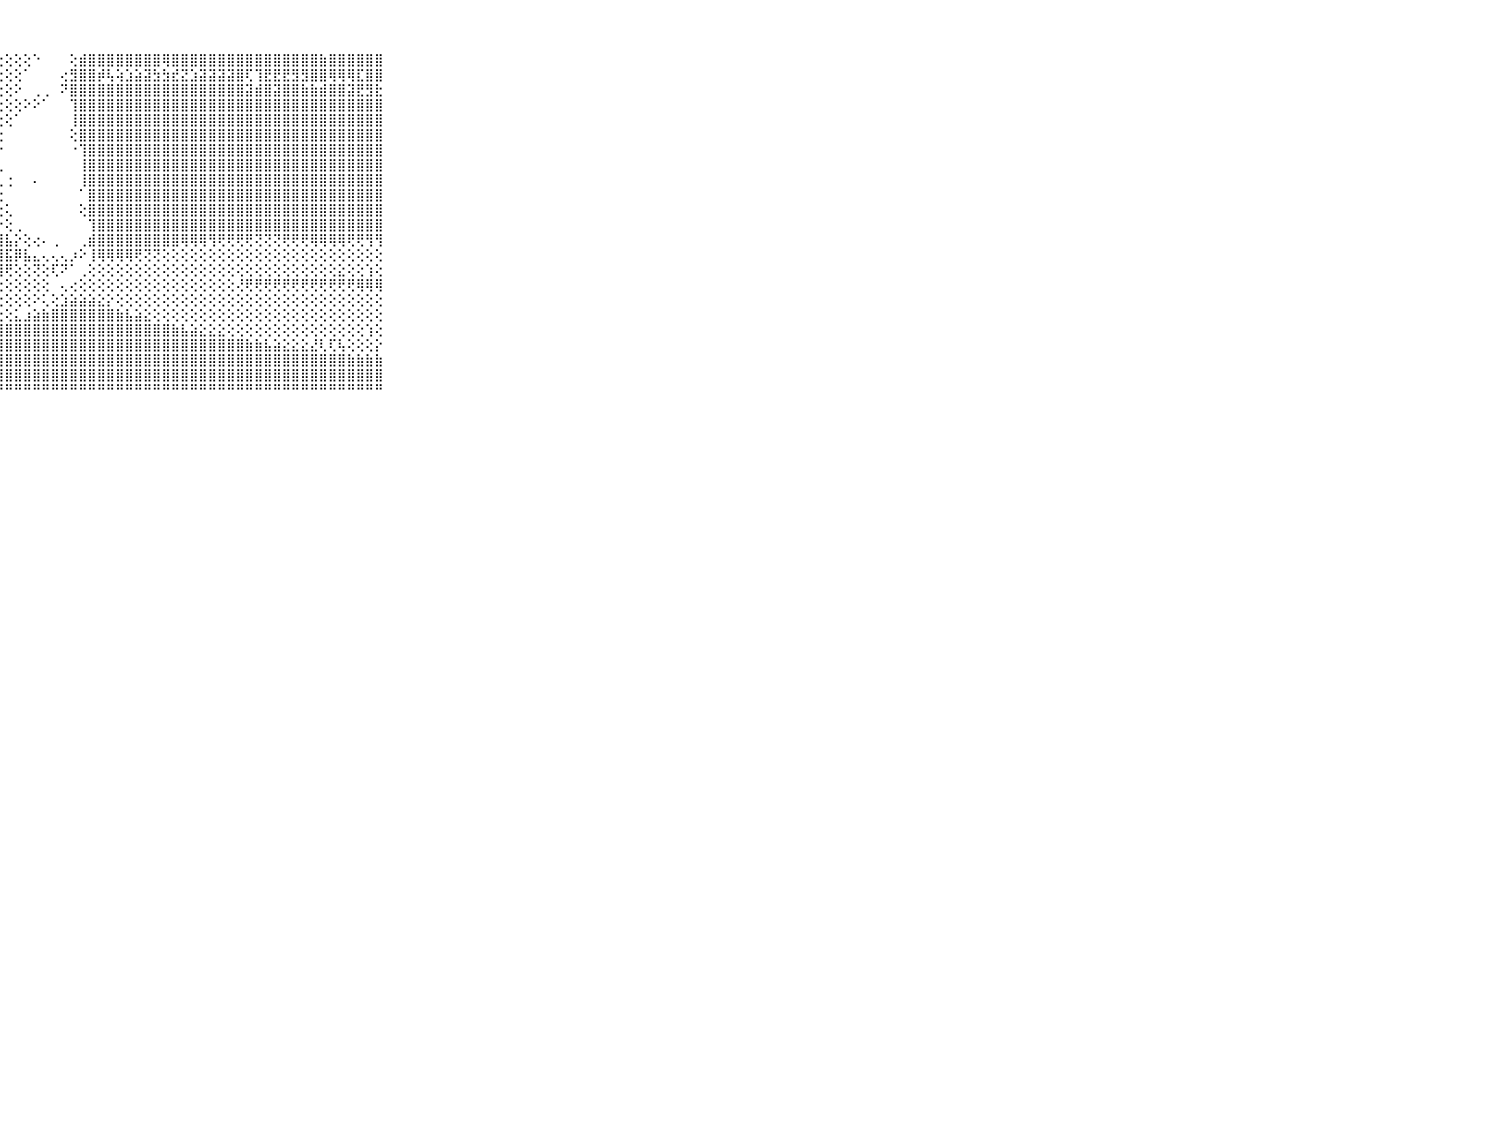

⠀⠀⠀⠀⠀⠀⠀⠀⠀⠀⠀⣷⣧⢕⢕⢕⢕⢔⠀⠀⠀⠁⢝⡿⢝⢕⢕⢕⢕⢕⢕⠑⠀⠀⠀⢕⣾⣿⣿⣿⣿⣿⣿⣿⣿⢿⣿⣿⣿⣿⣿⣿⣿⣿⣿⣿⣿⣿⣿⣿⣿⣿⣷⣿⣿⣿⣿⣿⣿⠀⠀⠀⠀⠀⠀⠀⠀⠀⠀⠀⠀
⠀⠀⠀⠀⠀⠀⠀⠀⠀⠀⠀⣿⣿⣧⡕⢕⢕⢕⢔⢄⢀⠀⠘⣿⢕⢕⢕⢕⢕⢕⠁⠀⠀⠀⢔⣻⣿⣿⡾⢧⢵⣱⣵⣽⣳⣳⣞⣝⣱⣽⣽⣽⣽⣿⢏⢹⣟⣟⣟⣻⣻⣿⣿⢿⢿⢿⣏⣿⣿⠀⠀⠀⠀⠀⠀⠀⠀⠀⠀⠀⠀
⠀⠀⠀⠀⠀⠀⠀⠀⠀⠀⠀⣿⣿⣿⣿⣧⡕⢕⢕⢕⠕⠀⠀⣷⢕⢕⢕⢕⢕⠕⠀⢀⢀⠀⠝⣿⣿⣿⣿⣿⣿⣿⣿⣿⣿⣿⣿⣿⣿⣿⣿⣿⣿⣿⣽⣾⣿⣽⣿⣿⣷⣷⣾⣿⣿⣽⣟⣻⣗⠀⠀⠀⠀⠀⠀⠀⠀⠀⠀⠀⠀
⠀⠀⠀⠀⠀⠀⠀⠀⠀⠀⠀⣿⣿⣿⣿⣿⣷⣵⣕⢕⢔⢔⠀⢻⢕⢕⢕⢕⢕⢕⠕⠕⠁⠀⠀⢹⣿⣿⣿⣿⣿⣿⣿⣿⣿⣿⣿⣿⣿⣿⣿⣿⣿⣿⣿⣿⣿⣿⣿⣿⣿⣿⣿⣿⣿⣿⣿⣿⣿⠀⠀⠀⠀⠀⠀⠀⠀⠀⠀⠀⠀
⠀⠀⠀⠀⠀⠀⠀⠀⠀⠀⠀⣿⣿⣿⡿⢿⣿⣿⣿⢗⢕⢕⢕⢜⢇⢕⢕⢕⢕⠁⠀⠀⠀⠀⠀⢸⣿⣿⣿⣿⣿⣿⣿⣿⣿⣿⣿⣿⣿⣿⣿⣿⣿⣿⣿⣿⣿⣿⣿⣿⣿⣿⣿⣿⣿⣿⣿⣿⣿⠀⠀⠀⠀⠀⠀⠀⠀⠀⠀⠀⠀
⠀⠀⠀⠀⠀⠀⠀⠀⠀⠀⠀⣿⡿⢏⢕⢕⢕⢕⢁⠁⠁⠁⠁⠑⡕⢕⢕⢕⠀⠀⠀⠀⠀⠀⠀⢕⣿⣿⣿⣿⣿⣿⣿⣿⣿⣿⣿⣿⣿⣿⣿⣿⣿⣿⣿⣿⣿⣿⣿⣿⣿⣿⣿⣿⣿⣿⣿⣿⣿⠀⠀⠀⠀⠀⠀⠀⠀⠀⠀⠀⠀
⠀⠀⠀⠀⠀⠀⠀⠀⠀⠀⠀⣿⣿⣷⣷⣷⣷⣷⣷⣦⡔⢄⢀⠀⢱⢕⢕⠕⠀⠀⠀⠀⠀⠀⠀⠐⢹⣿⣿⣿⣿⣿⣿⣿⣿⣿⣿⣿⣿⣿⣿⣿⣿⣿⣿⣿⣿⣿⣿⣿⣿⣿⣿⣿⣿⣿⣿⣿⣿⠀⠀⠀⠀⠀⠀⠀⠀⠀⠀⠀⠀
⠀⠀⠀⠀⠀⠀⠀⠀⠀⠀⠀⣿⣿⣿⣿⣿⣿⣿⣿⣿⣿⣿⣷⣷⣷⣇⢕⢀⠀⠀⠀⠀⠀⠀⠀⠀⢸⣿⣿⣿⣿⣿⣿⣿⣿⣿⣿⣿⣿⣿⣿⣿⣿⣿⣿⣿⣿⣿⣿⣿⣿⣿⣿⣿⣿⣿⣿⣿⣿⠀⠀⠀⠀⠀⠀⠀⠀⠀⠀⠀⠀
⠀⠀⠀⠀⠀⠀⠀⠀⠀⠀⠀⣿⣿⣿⣿⣿⣿⣿⣿⣿⣿⣿⣿⣿⣿⣿⡕⢅⢐⠀⠀⠄⠀⠀⠀⠀⢸⣿⣿⣿⣿⣿⣿⣿⣿⣿⣿⣿⣿⣿⣿⣿⣿⣿⣿⣿⣿⣿⣿⣿⣿⣿⣿⣿⣿⣿⣿⣿⣿⠀⠀⠀⠀⠀⠀⠀⠀⠀⠀⠀⠀
⠀⠀⠀⠀⠀⠀⠀⠀⠀⠀⠀⣿⣿⣿⣿⣿⣿⣿⣿⣿⣿⣿⣿⣿⣿⣿⡇⢕⠀⠀⠀⠀⠀⠀⠀⠀⠁⣿⣿⣿⣿⣿⣿⣿⣿⣿⣿⣿⣿⣿⣿⣿⣿⣿⣿⣿⣿⣿⣿⣿⣿⣿⣿⣿⣿⣿⣿⣿⣿⠀⠀⠀⠀⠀⠀⠀⠀⠀⠀⠀⠀
⠀⠀⠀⠀⠀⠀⠀⠀⠀⠀⠀⣿⣿⣿⣿⣿⣿⣿⣿⣿⣿⣿⣿⣿⣿⣿⣧⢕⢅⠀⠀⠀⠀⠀⠀⠀⢕⣿⣿⣿⣿⣿⣿⣿⣿⣿⣿⣿⣿⣿⣿⣿⣿⣿⣿⣿⣿⣿⣿⣿⣿⣿⣿⣿⣿⣿⣿⣿⣿⠀⠀⠀⠀⠀⠀⠀⠀⠀⠀⠀⠀
⠀⠀⠀⠀⠀⠀⠀⠀⠀⠀⠀⣿⣿⣿⣿⣿⣿⣿⣿⣿⣿⣿⣿⣿⣿⣿⣿⡕⢕⢀⠀⠀⠀⠀⠀⠀⠀⢹⣿⣿⣿⣿⣿⣿⣿⣿⣿⣿⣿⣿⣿⣿⣿⣿⣿⣿⣿⣿⣿⣿⣿⣿⣿⣿⣿⣿⣿⣿⣿⠀⠀⠀⠀⠀⠀⠀⠀⠀⠀⠀⠀
⠀⠀⠀⠀⠀⠀⠀⠀⠀⠀⠀⣿⣿⣿⣿⣿⣿⣿⣿⣿⣿⣿⣿⣿⣿⣿⣿⣿⣧⡕⢕⢔⠄⢀⠀⠀⢀⣾⣿⣿⣿⣿⣿⣿⣿⣿⣿⢿⢿⢿⢻⢟⢟⢟⢟⢝⢝⢝⢟⢟⢟⢿⢿⢿⢿⢟⢟⢻⢻⠀⠀⠀⠀⠀⠀⠀⠀⠀⠀⠀⠀
⠀⠀⠀⠀⠀⠀⠀⠀⠀⠀⠀⣿⣿⣿⣿⣿⣿⣿⣿⣿⣿⣿⣿⣿⣿⣿⣿⣿⣯⡿⣧⣄⢄⢄⢄⡰⠕⢸⢿⢿⢿⢿⢟⢝⢝⢕⢕⢕⢕⢕⢕⢕⢕⢕⢕⢕⢕⢕⢕⢕⢕⢕⢕⢕⢕⢕⢕⢕⢕⠀⠀⠀⠀⠀⠀⠀⠀⠀⠀⠀⠀
⠀⠀⠀⠀⠀⠀⠀⠀⠀⠀⠀⣿⣿⣿⣿⣿⣿⣿⣿⣿⣿⣿⣿⣿⣿⣿⣿⣿⢟⢕⢕⢝⢕⢏⠝⠁⢀⢕⢕⢕⢕⢕⢕⢕⢕⢕⢕⢕⢕⢕⢕⢕⢕⢕⢕⢕⢕⢕⢕⢕⢕⢕⢕⢕⣕⢕⢕⢱⢕⠀⠀⠀⠀⠀⠀⠀⠀⠀⠀⠀⠀
⠀⠀⠀⠀⠀⠀⠀⠀⠀⠀⠀⣿⣿⣿⣿⣿⣿⣿⣿⣿⣿⣿⣿⣿⣿⣿⣟⢕⢕⢕⢕⢕⢕⠀⢄⢔⢕⢕⢕⢕⢕⢕⢕⢕⢕⢕⢕⢕⢕⢕⢕⢕⢕⢜⢟⢟⢟⢟⢟⢟⢟⢟⢟⢟⢟⢟⢿⢿⢿⠀⠀⠀⠀⠀⠀⠀⠀⠀⠀⠀⠀
⠀⠀⠀⠀⠀⠀⠀⠀⠀⠀⠀⣿⣿⣿⣿⣿⣿⣿⣿⣿⣿⣿⣿⣿⣿⡯⢝⢕⢕⢕⢕⠕⢅⢕⣱⣵⣵⣵⣕⡕⢕⢕⢕⢕⢕⢕⢕⢕⢕⢕⢕⢕⢕⢕⢕⢕⢕⢕⢕⢕⢕⢕⢕⢕⢕⢕⢕⢕⢕⠀⠀⠀⠀⠀⠀⠀⠀⠀⠀⠀⠀
⠀⠀⠀⠀⠀⠀⠀⠀⠀⠀⠀⣿⣿⣿⣿⣿⣿⣿⣿⣿⣿⣿⣿⢟⢝⢕⢕⢕⢕⣅⣰⣵⣷⣿⣿⣿⣿⣿⣿⣿⣷⣧⣵⣕⢕⢕⢕⢕⢕⢕⢕⢕⢕⢕⢕⢕⢕⢕⢕⢕⢕⢕⢕⢕⢕⢕⢕⢕⢕⠀⠀⠀⠀⠀⠀⠀⠀⠀⠀⠀⠀
⠀⠀⠀⠀⠀⠀⠀⠀⠀⠀⠀⣿⣿⣿⣿⣿⣿⣿⣿⣿⣿⣿⣿⣵⣵⣷⣾⣿⣿⣿⣿⣿⣿⣿⣿⣿⣿⣿⣿⣿⣿⣿⣿⣿⣿⣿⣷⣧⣵⣕⣕⣕⢕⢕⢕⢕⢕⢕⢕⢕⢕⢕⢕⢕⢕⢕⢕⢱⢕⠀⠀⠀⠀⠀⠀⠀⠀⠀⠀⠀⠀
⠀⠀⠀⠀⠀⠀⠀⠀⠀⠀⠀⣿⣿⣿⣿⣿⣿⣿⣿⣿⣿⣿⣿⣿⣿⣿⣿⣿⣿⣿⣿⣿⣿⣿⣿⣿⣿⣿⣿⣿⣿⣿⣿⣿⣿⣿⣿⣿⣿⣿⣿⣿⣿⣿⣷⣷⣧⣵⣕⣕⣕⣜⢇⢏⢧⢕⢕⢕⡕⠀⠀⠀⠀⠀⠀⠀⠀⠀⠀⠀⠀
⠀⠀⠀⠀⠀⠀⠀⠀⠀⠀⠀⣿⣿⣿⣿⣿⣿⣿⣿⣿⣿⣿⣿⣿⣿⣿⣿⣿⣿⣿⣿⣿⣿⣿⣿⣿⣿⣿⣿⣿⣿⣿⣿⣿⣿⣿⣿⣿⣿⣿⣿⣿⣿⣿⣿⣿⣿⣿⣿⣿⣿⣿⣿⣿⣿⣷⣷⣷⣷⠀⠀⠀⠀⠀⠀⠀⠀⠀⠀⠀⠀
⠀⠀⠀⠀⠀⠀⠀⠀⠀⠀⠀⣿⣿⣿⣿⣿⣿⣿⣿⣿⣿⣿⣿⣿⣿⣿⣿⣿⣿⣿⣿⣿⣿⣿⣿⣿⣿⣿⣿⣿⣿⣿⣿⣿⣿⣿⣿⣿⣿⣿⣿⣿⣿⣿⣿⣿⣿⣿⣿⣿⣿⣿⣿⣿⣿⣿⣿⣿⣿⠀⠀⠀⠀⠀⠀⠀⠀⠀⠀⠀⠀
⠀⠀⠀⠀⠀⠀⠀⠀⠀⠀⠀⠛⠛⠛⠛⠛⠛⠛⠛⠛⠛⠛⠛⠛⠛⠛⠛⠛⠛⠛⠛⠛⠛⠛⠛⠛⠛⠛⠛⠛⠛⠛⠛⠛⠛⠛⠛⠛⠛⠛⠛⠛⠛⠛⠛⠛⠛⠛⠛⠛⠛⠛⠛⠛⠛⠛⠛⠛⠛⠀⠀⠀⠀⠀⠀⠀⠀⠀⠀⠀⠀